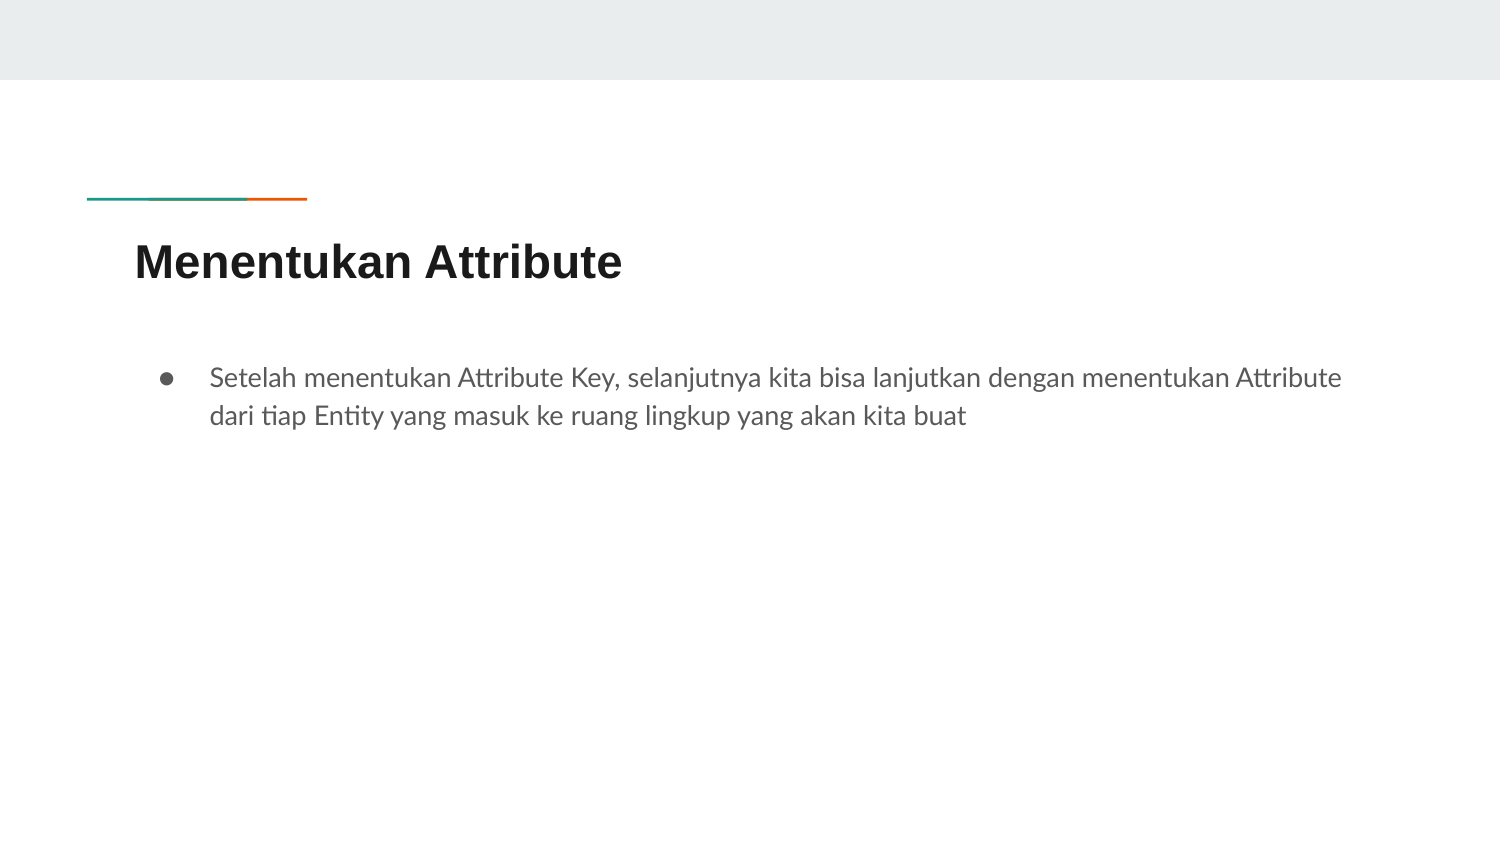

# Menentukan Attribute
Setelah menentukan Attribute Key, selanjutnya kita bisa lanjutkan dengan menentukan Attribute dari tiap Entity yang masuk ke ruang lingkup yang akan kita buat